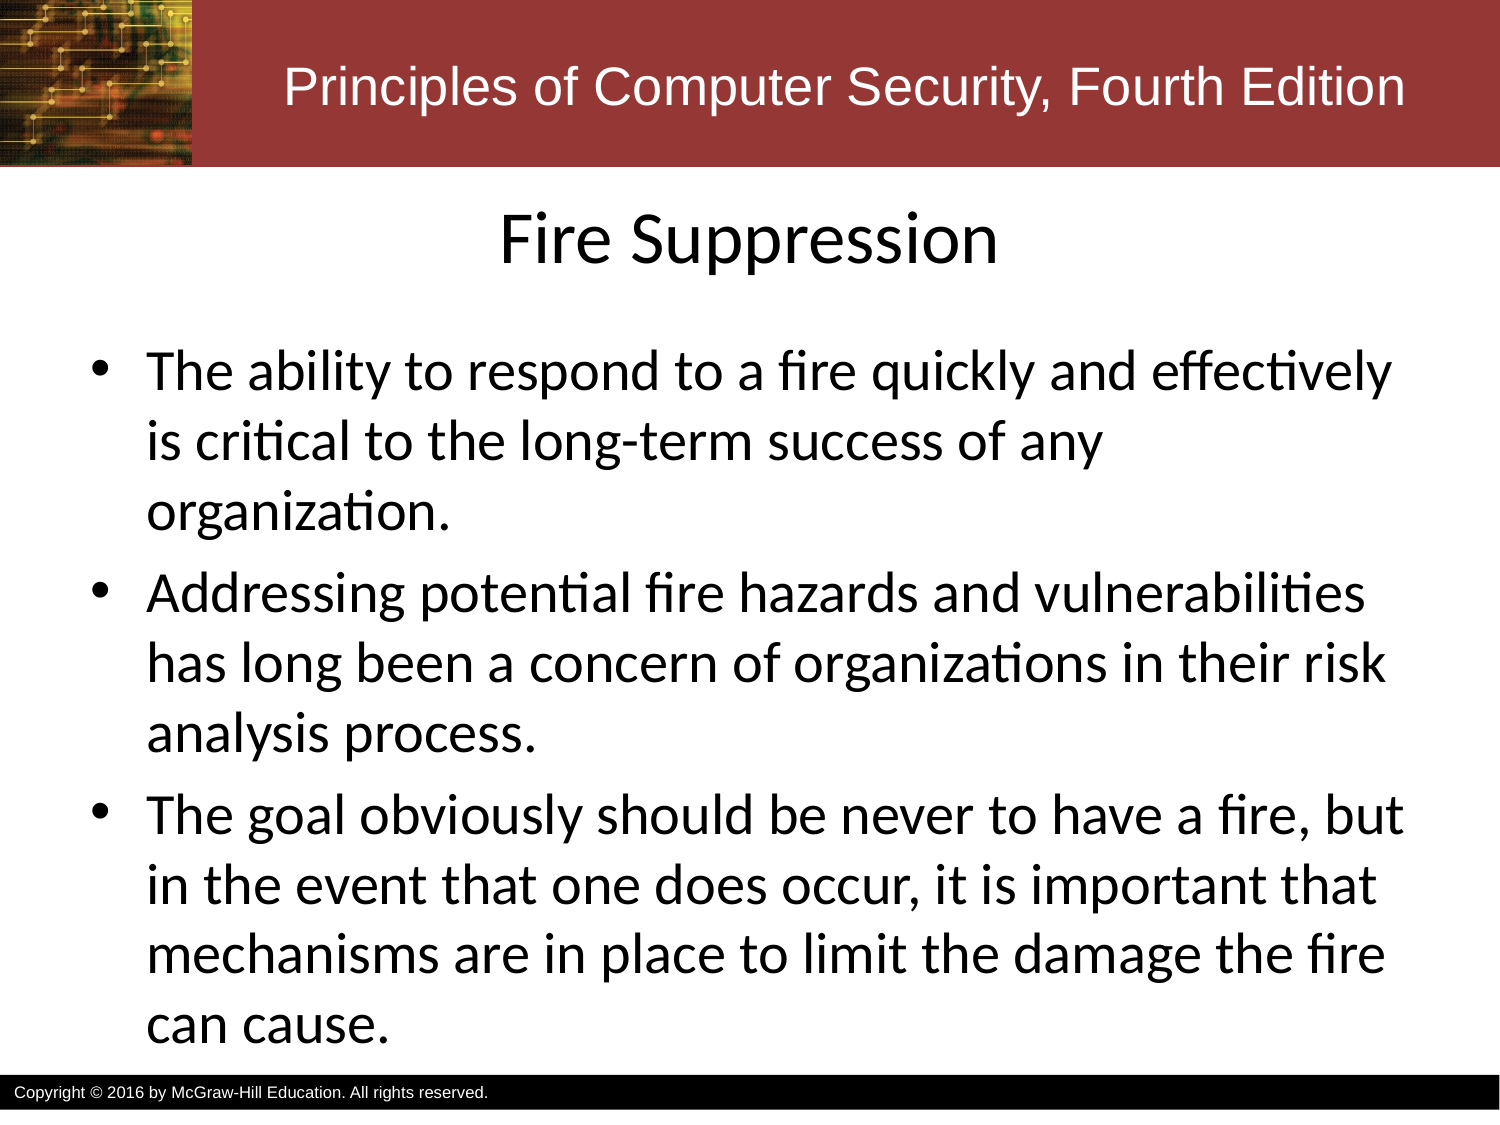

# Fire Suppression
The ability to respond to a fire quickly and effectively is critical to the long-term success of any organization.
Addressing potential fire hazards and vulnerabilities has long been a concern of organizations in their risk analysis process.
The goal obviously should be never to have a fire, but in the event that one does occur, it is important that mechanisms are in place to limit the damage the fire can cause.